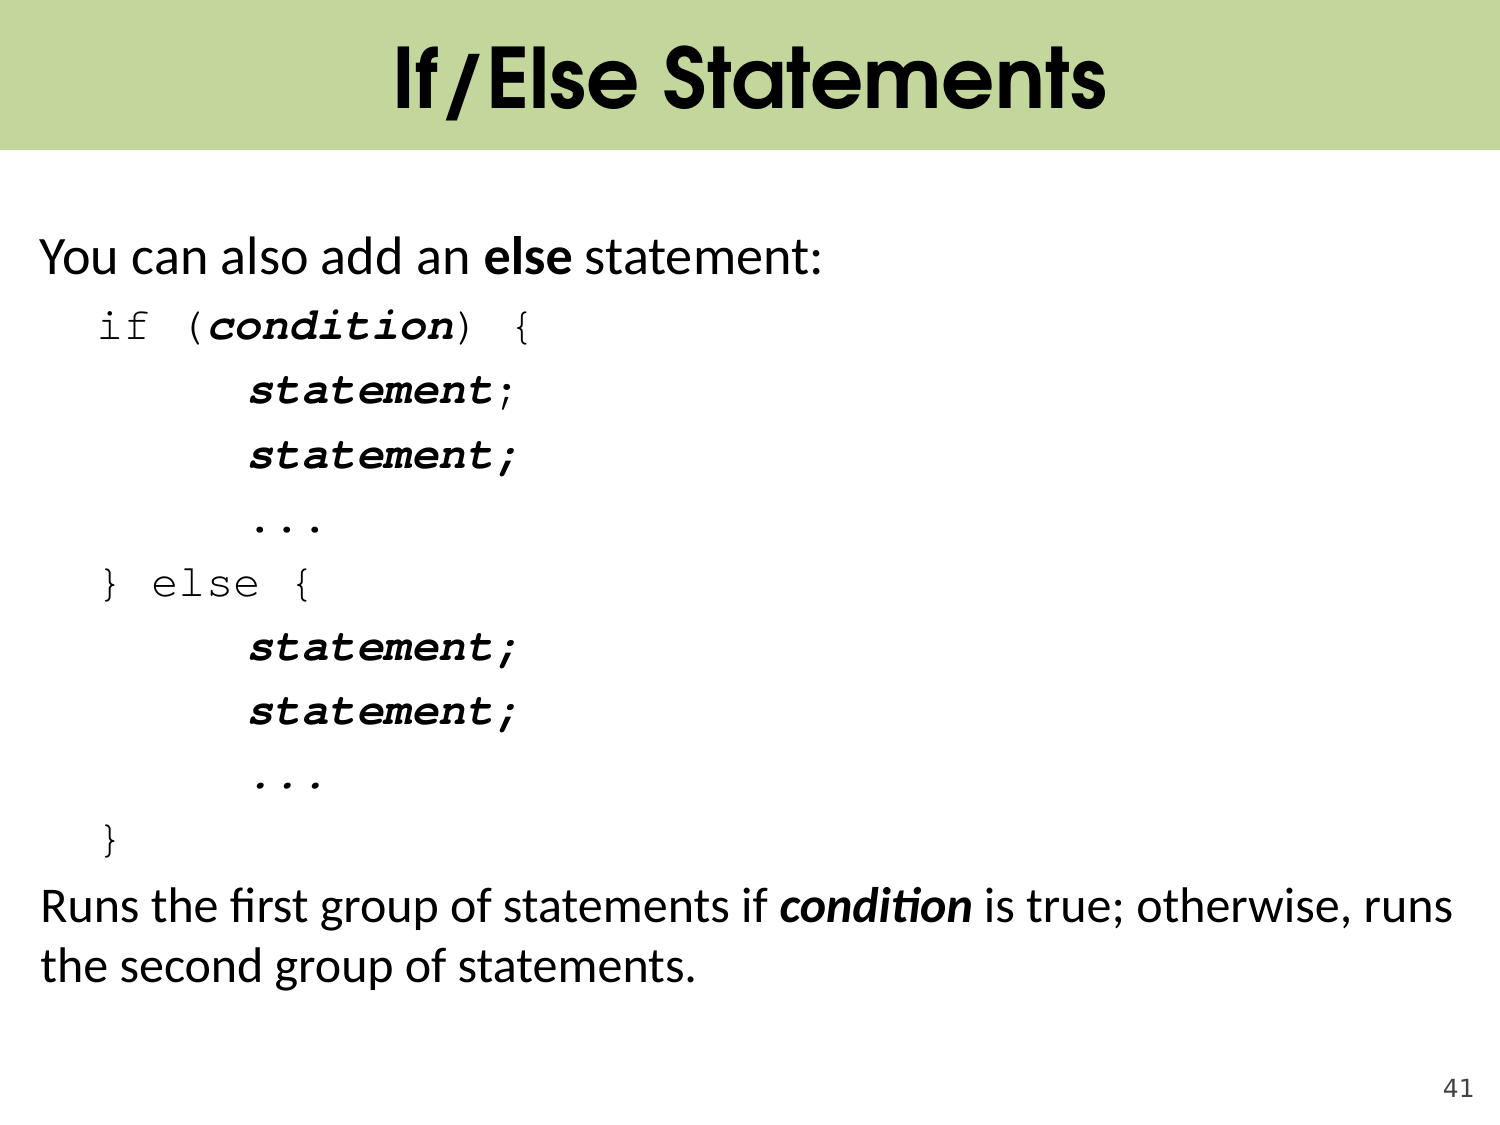

# If/Else Statements
You can also add an else statement:
if (condition) {
	statement;
	statement;
	...
} else {
	statement;
	statement;
	...
}
Runs the first group of statements if condition is true; otherwise, runs the second group of statements.